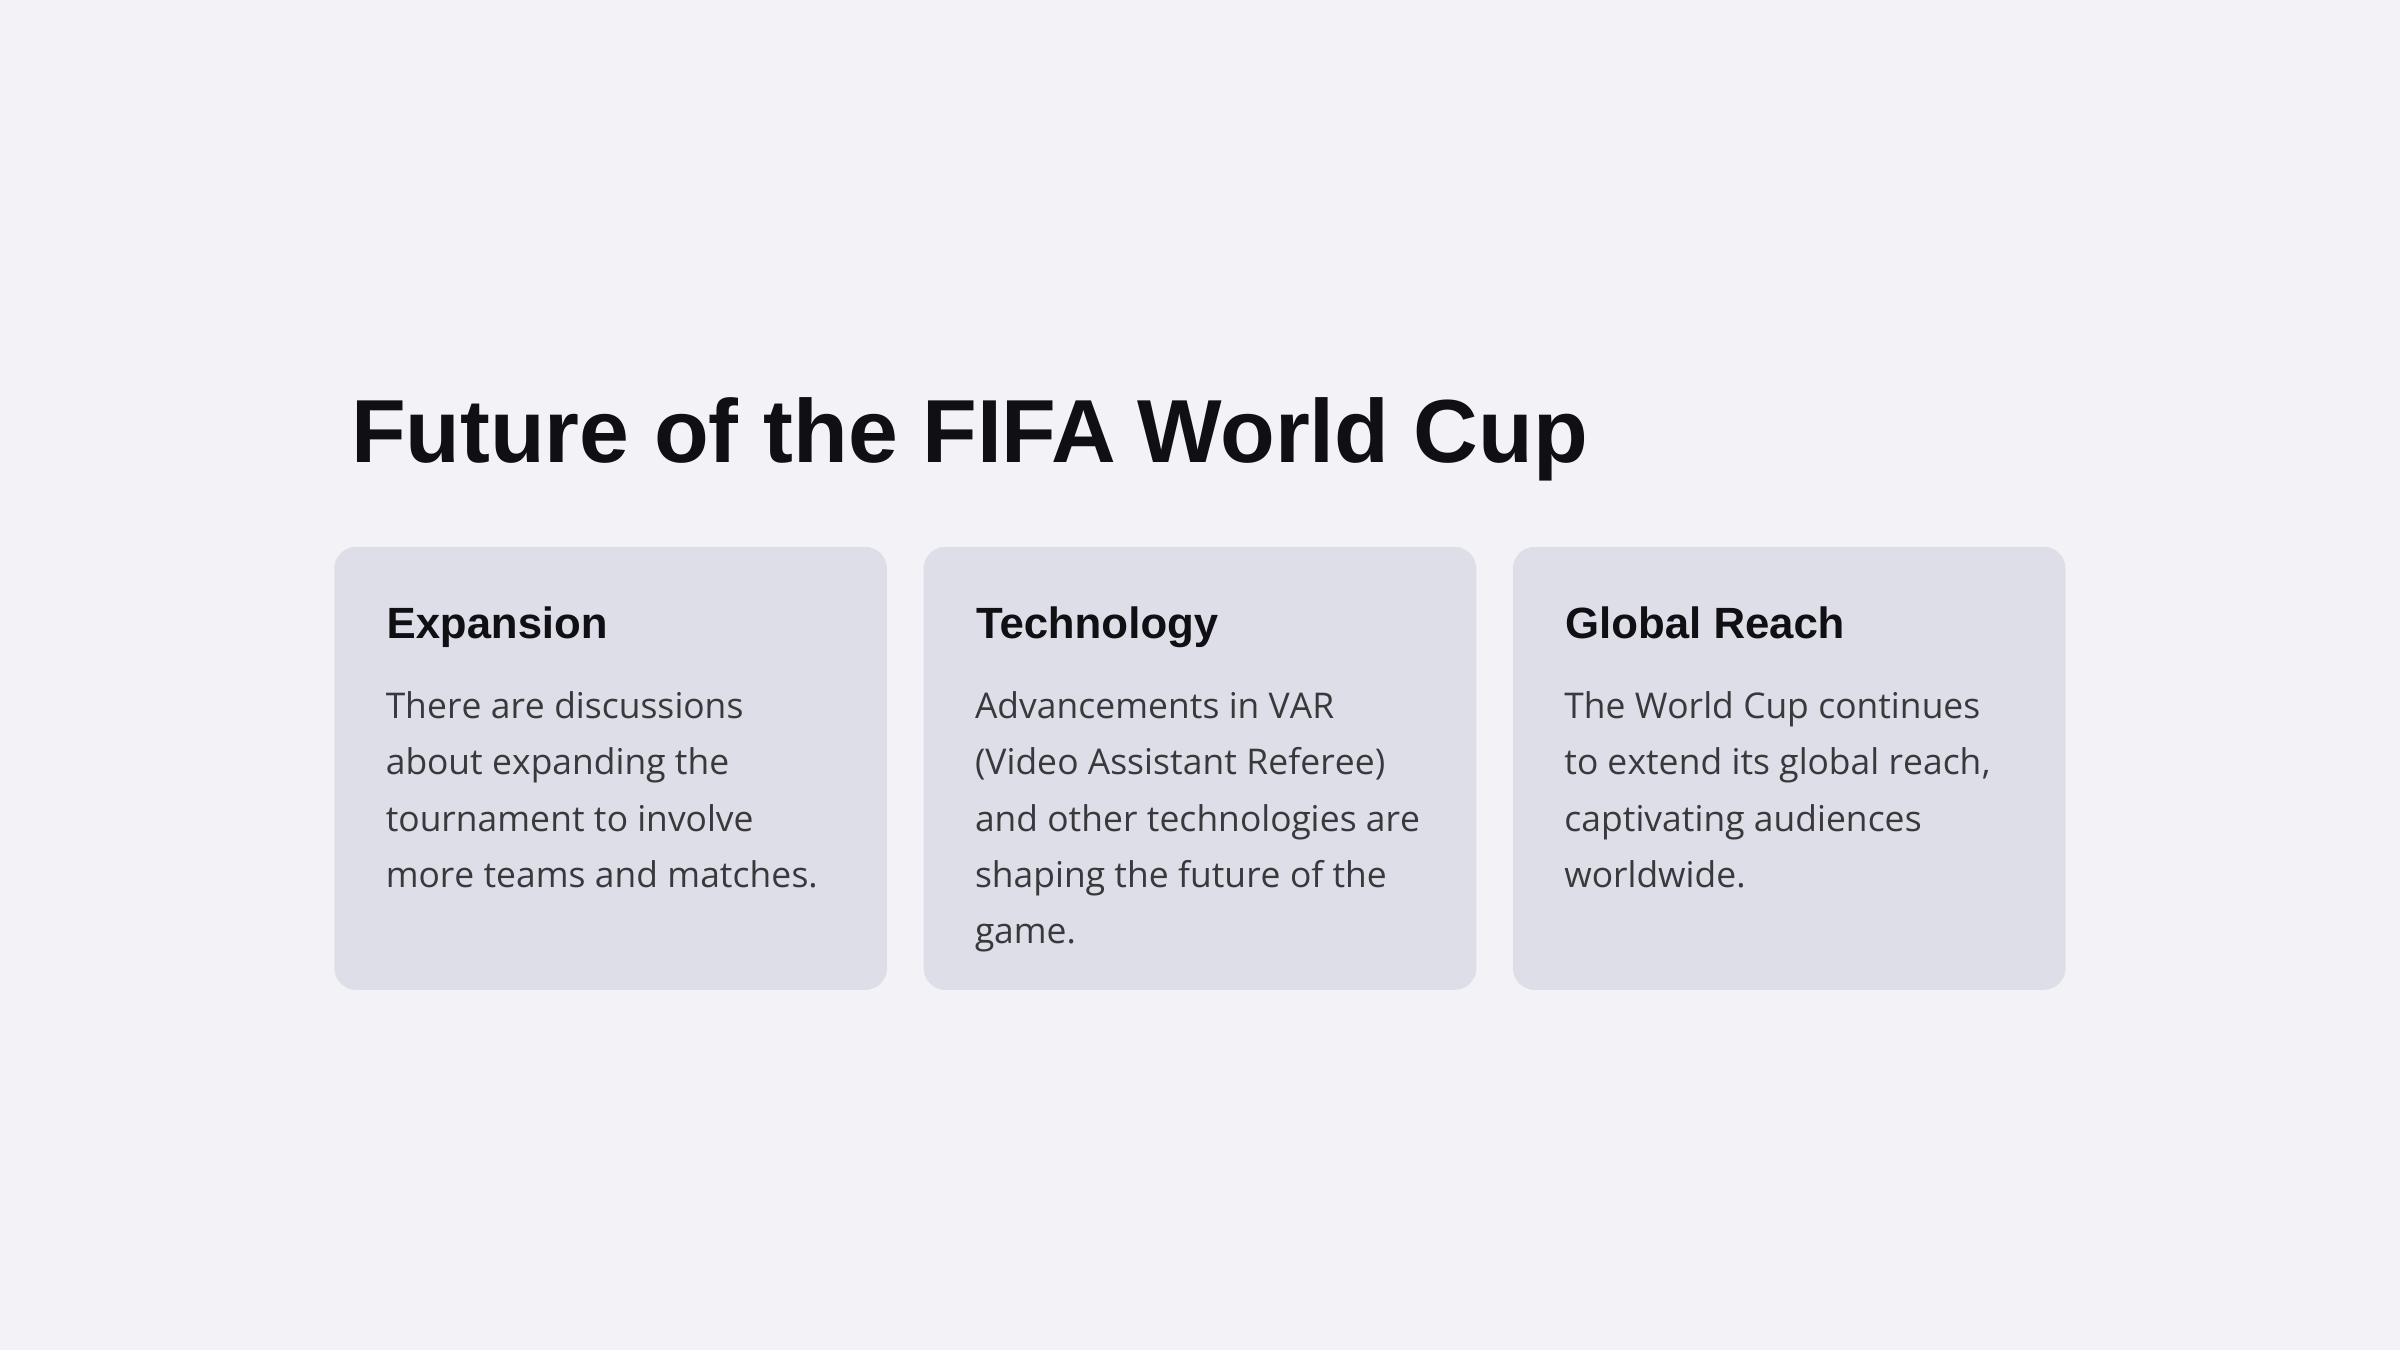

Future of the FIFA World Cup

Expansion
Technology
Global Reach
There are discussions about expanding the tournament to involve more teams and matches.
Advancements in VAR (Video Assistant Referee) and other technologies are shaping the future of the game.
The World Cup continues to extend its global reach, captivating audiences worldwide.